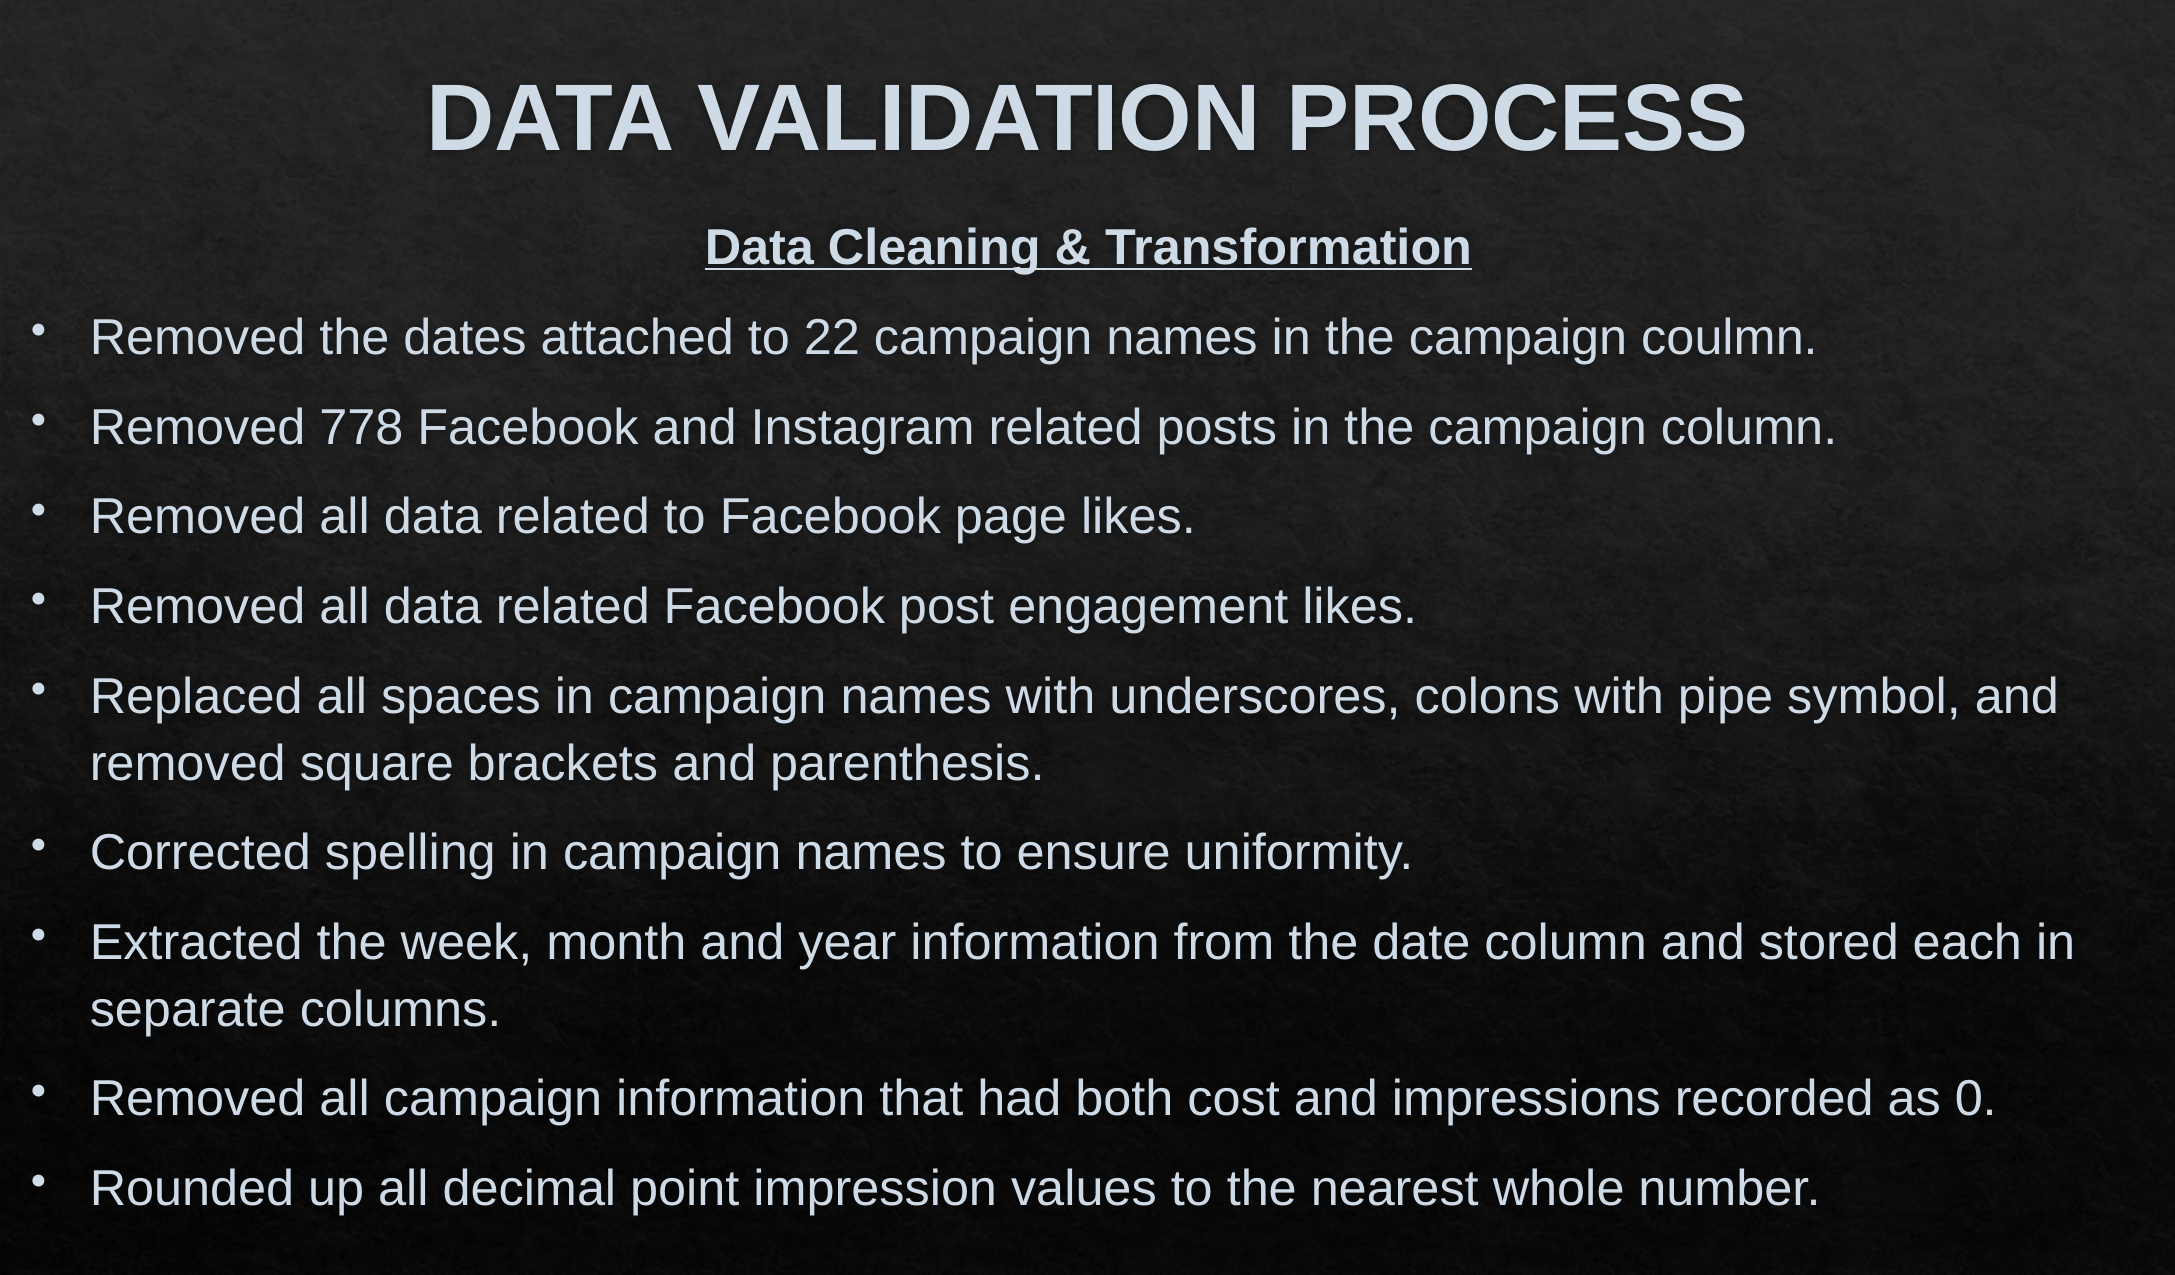

# DATA VALIDATION PROCESS
Data Cleaning & Transformation
Removed the dates attached to 22 campaign names in the campaign coulmn.
Removed 778 Facebook and Instagram related posts in the campaign column.
Removed all data related to Facebook page likes.
Removed all data related Facebook post engagement likes.
Replaced all spaces in campaign names with underscores, colons with pipe symbol, and removed square brackets and parenthesis.
Corrected spelling in campaign names to ensure uniformity.
Extracted the week, month and year information from the date column and stored each in separate columns.
Removed all campaign information that had both cost and impressions recorded as 0.
Rounded up all decimal point impression values to the nearest whole number.